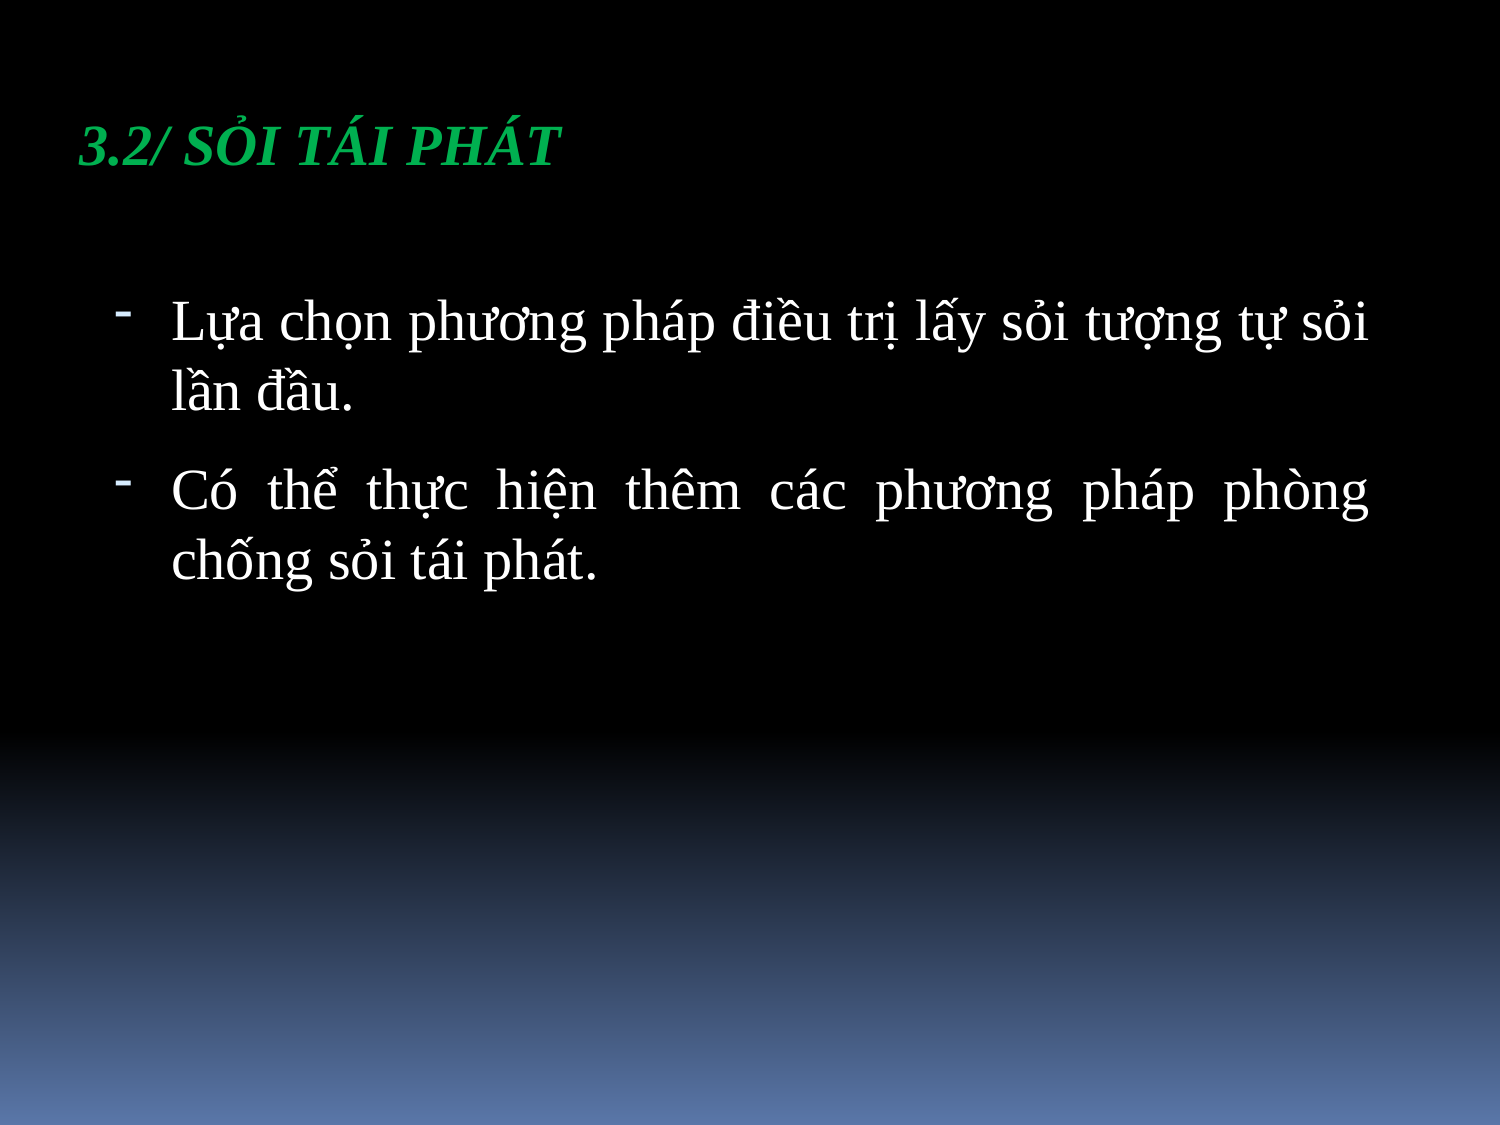

3.2/ SỎI TÁI PHÁT
Lựa chọn phương pháp điều trị lấy sỏi tượng tự sỏi lần đầu.
Có thể thực hiện thêm các phương pháp phòng chống sỏi tái phát.